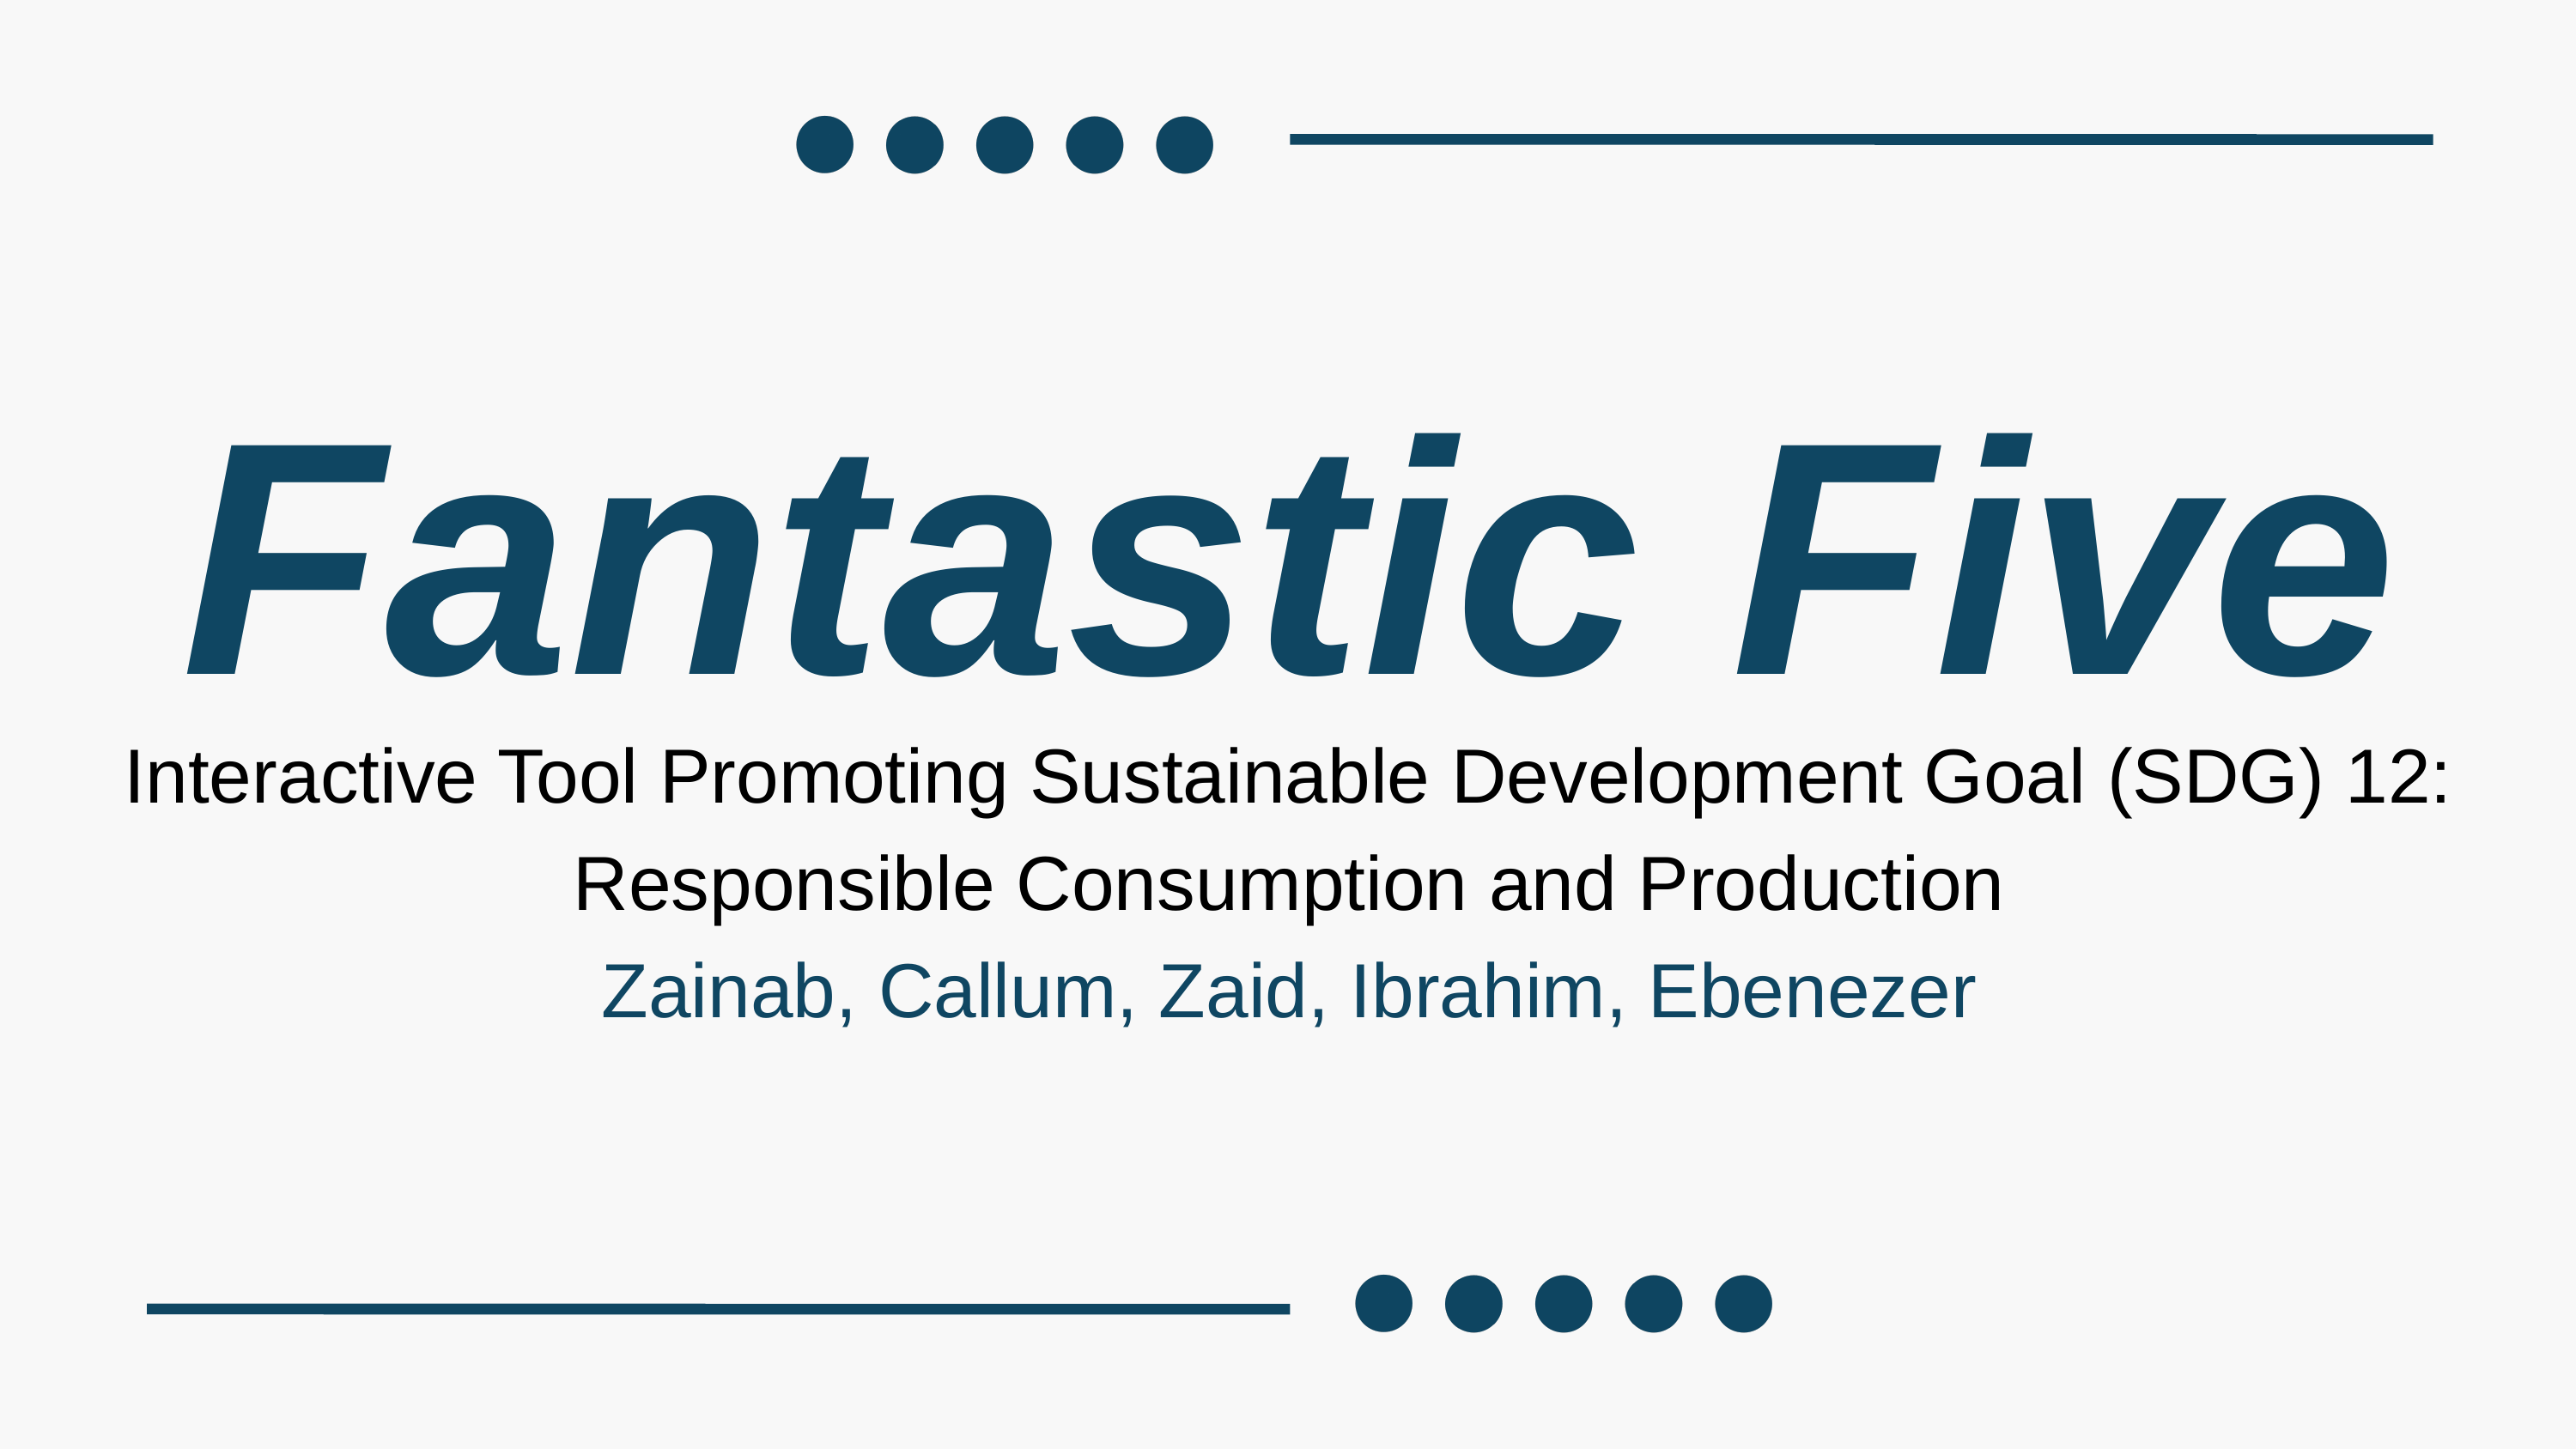

Fantastic Five​
Interactive Tool Promoting Sustainable Development Goal (SDG) 12:​
Responsible Consumption and Production​
Zainab, Callum, Zaid, Ibrahim, Ebenezer​